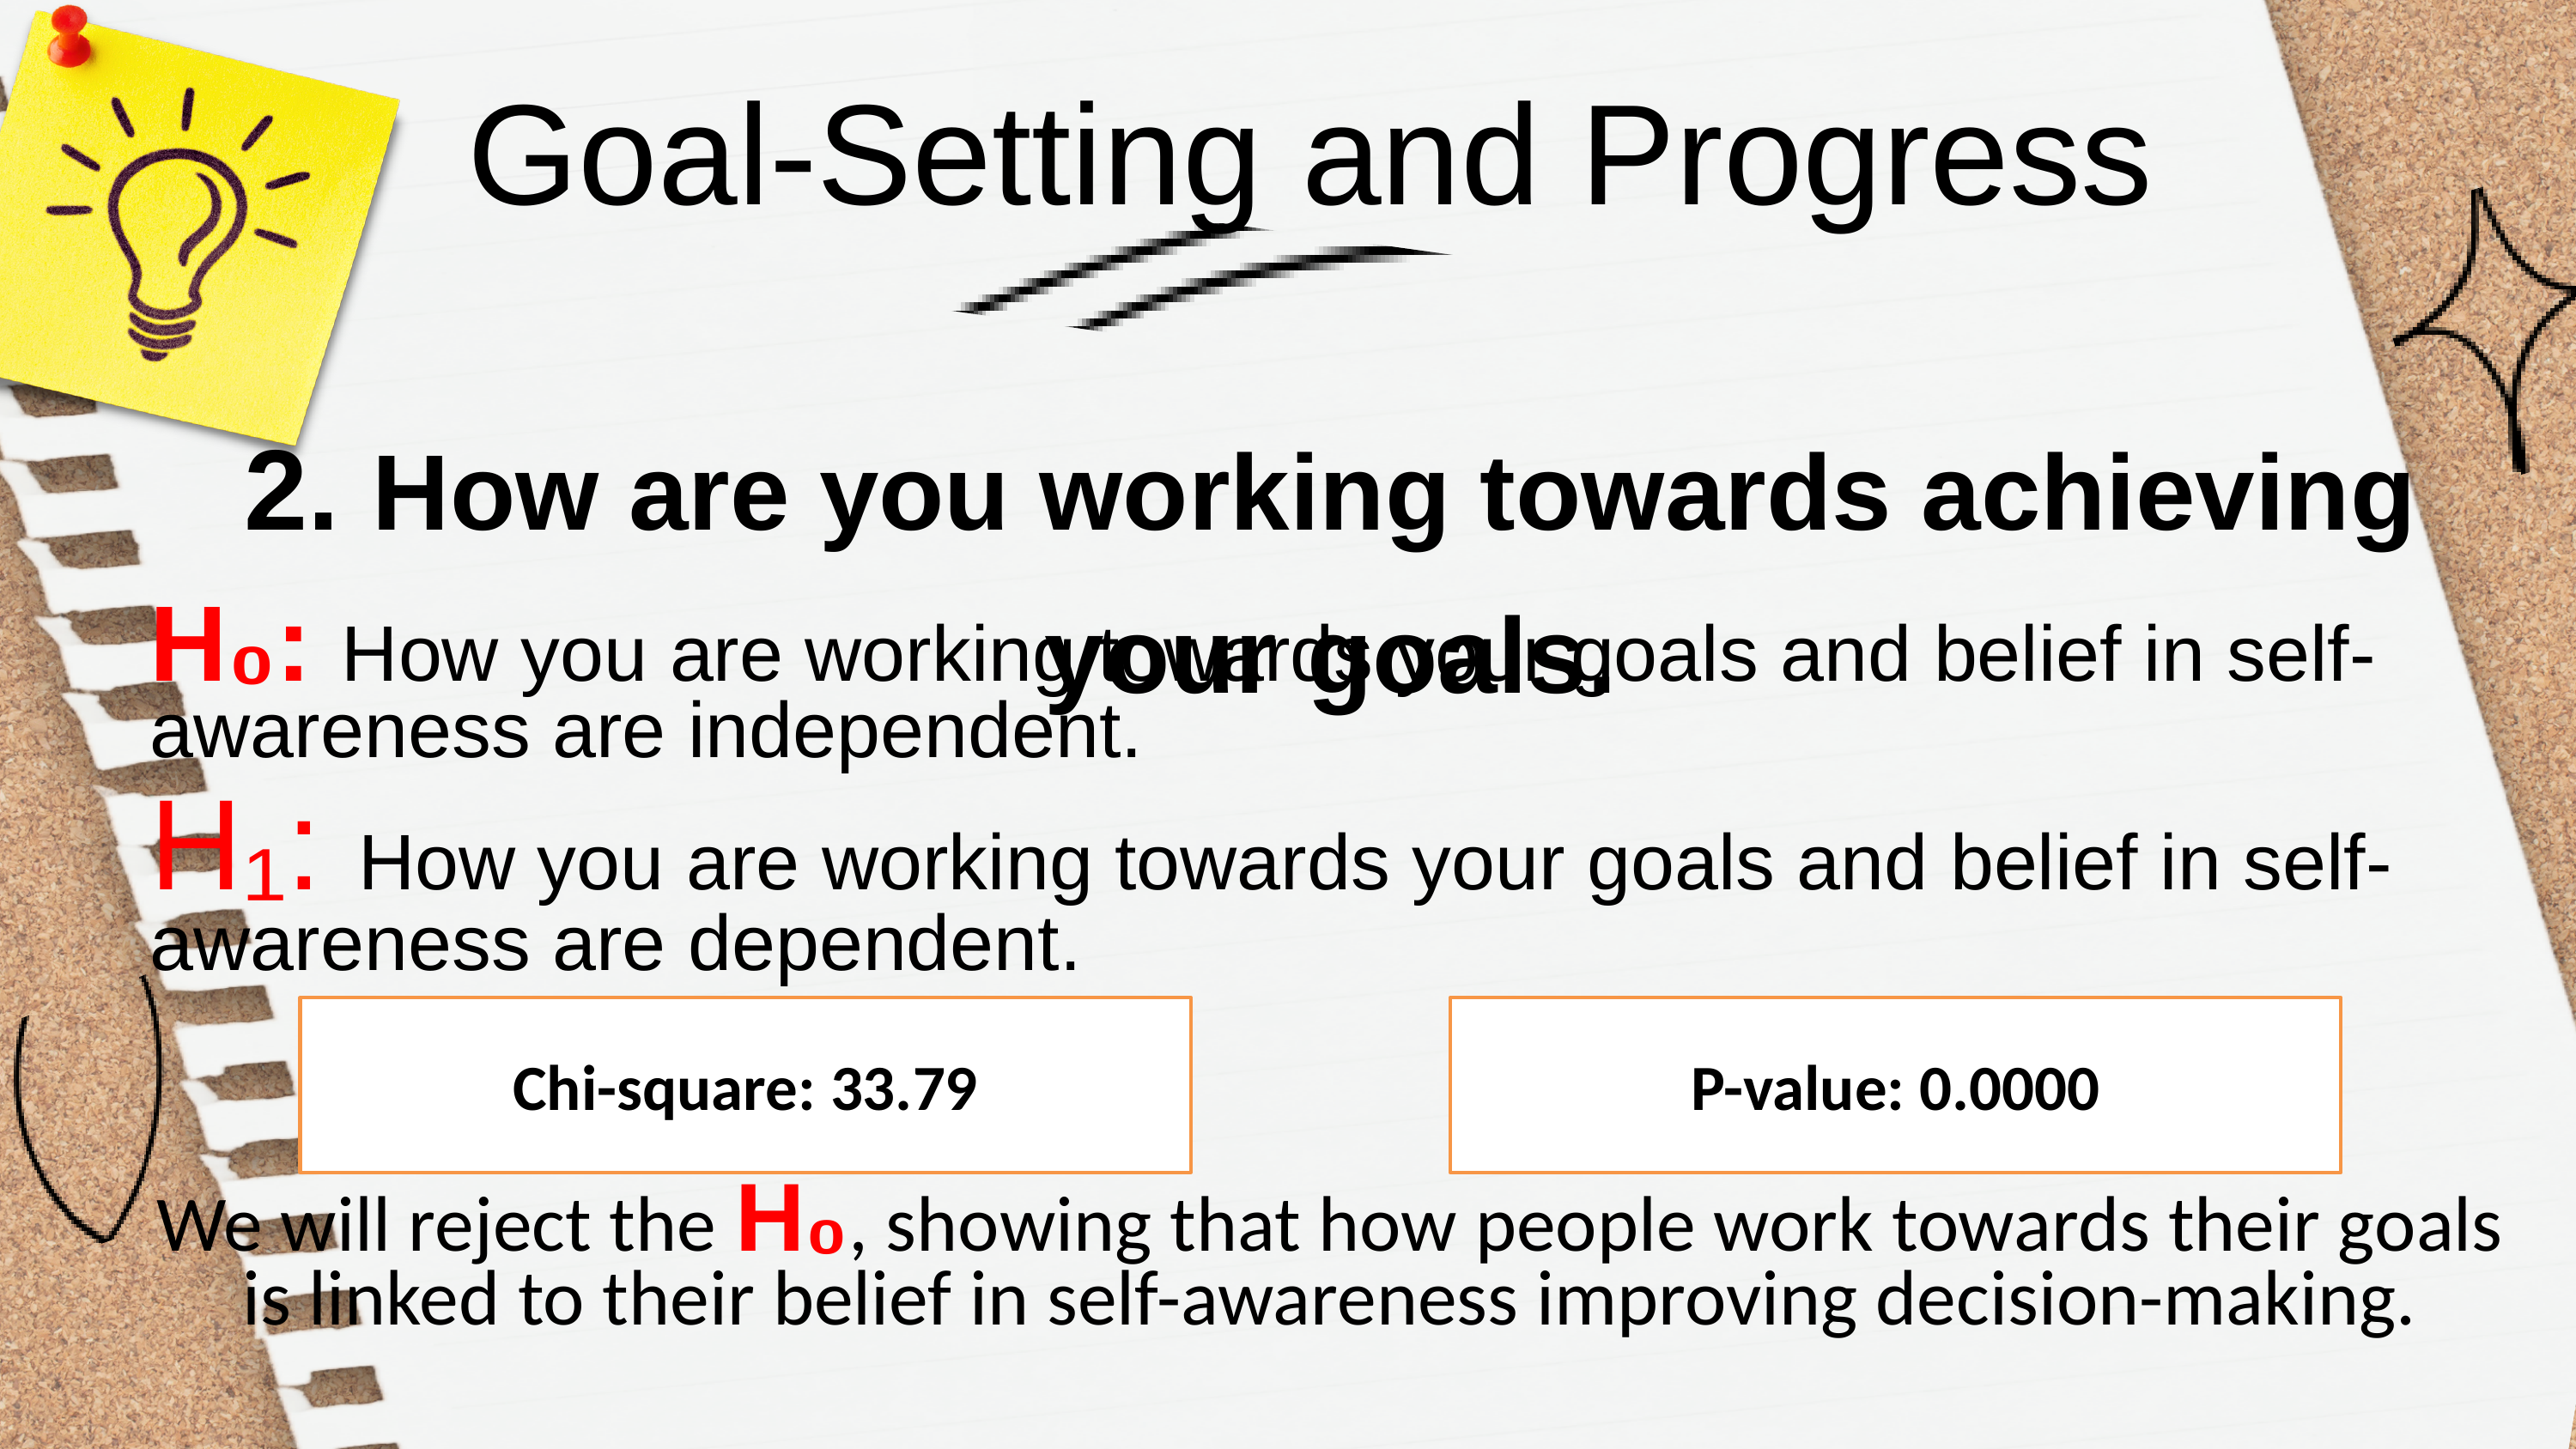

Goal-Setting and Progress

2. How are you working towards achieving your goals.

H₀: How you are working towards your goals and belief in self-awareness are independent.

H₁: How you are working towards your goals and belief in self-awareness are dependent.

We will reject the H₀, showing that how people work towards their goals is linked to their belief in self-awareness improving decision-making.
P-value: 0.0000
Chi-square: 33.79